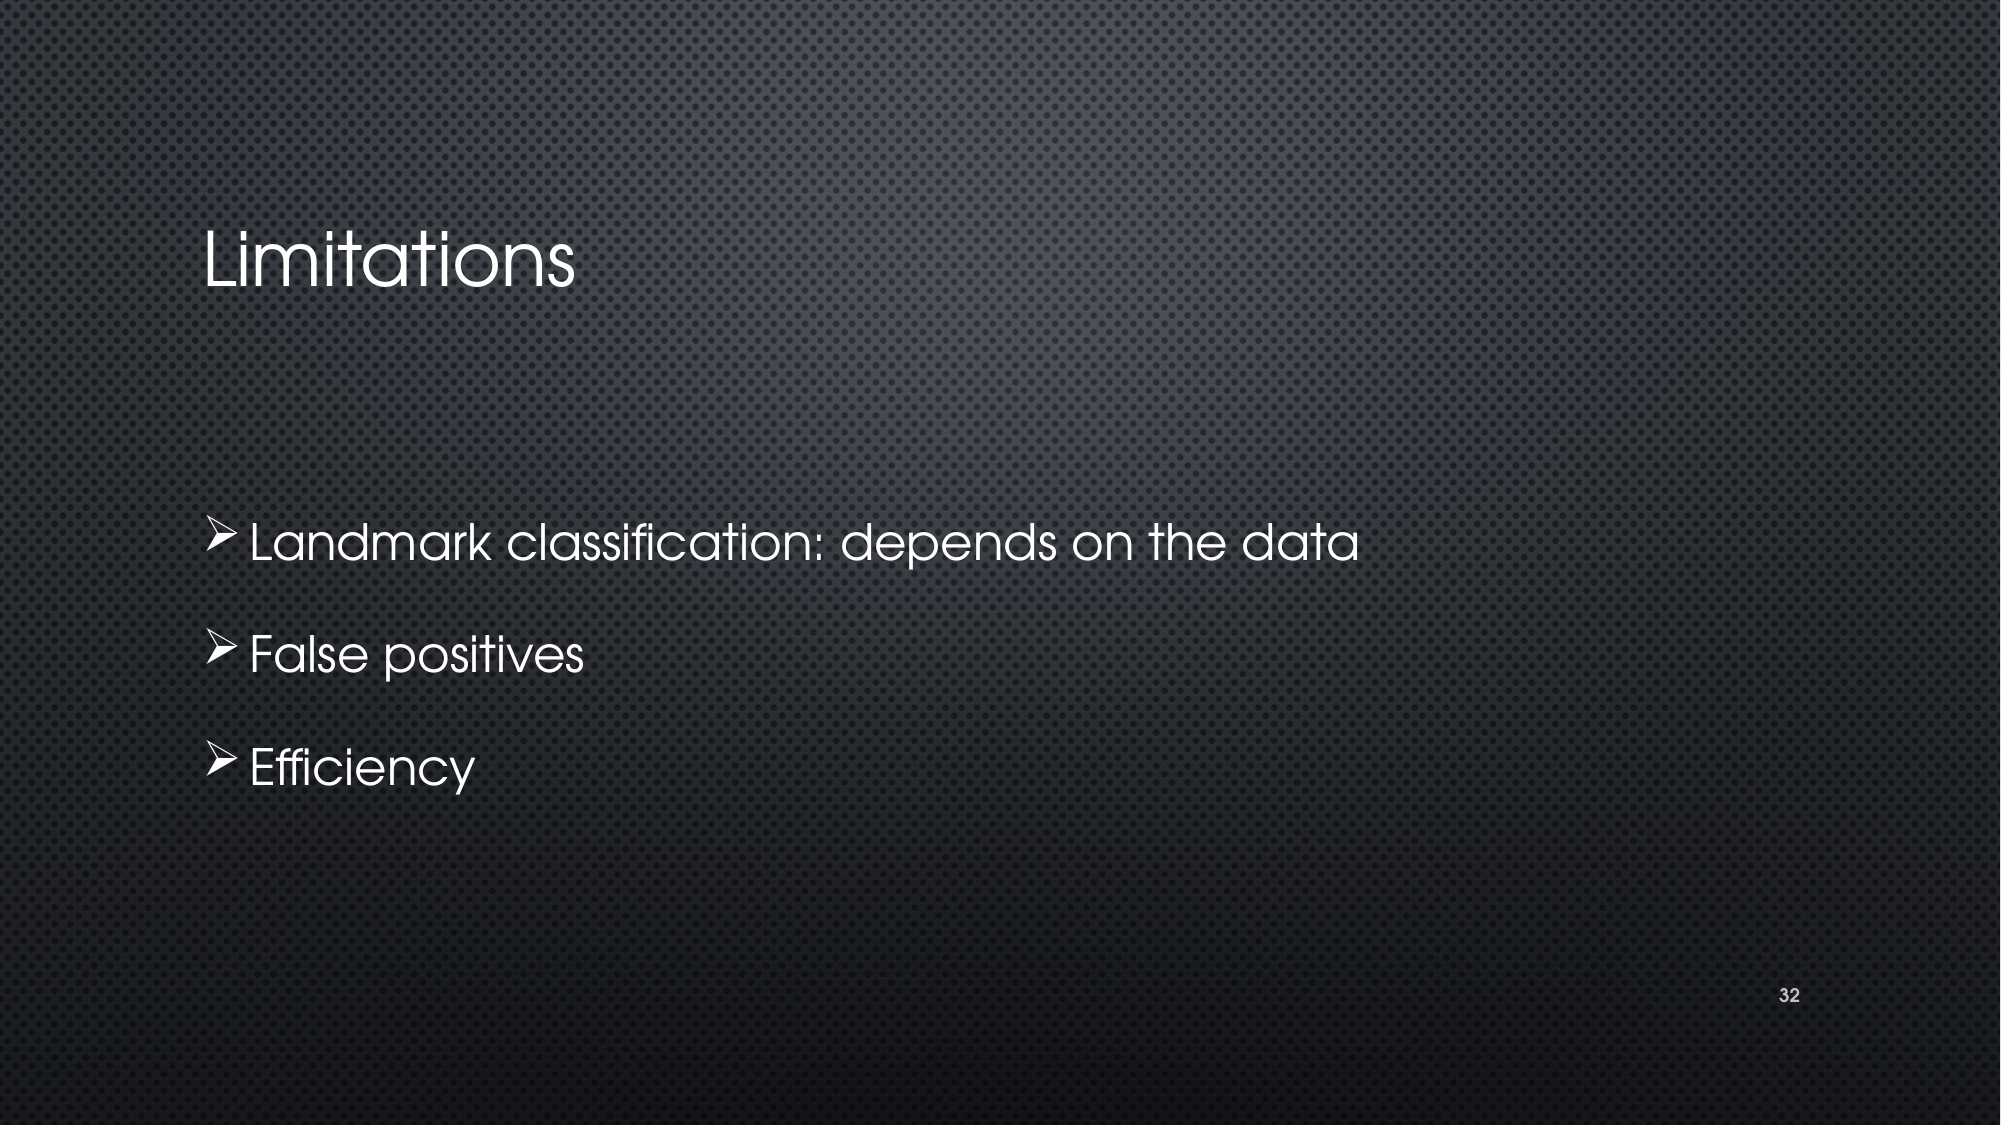

# Limitations
Landmark classification: depends on the data
False positives
Efficiency

32